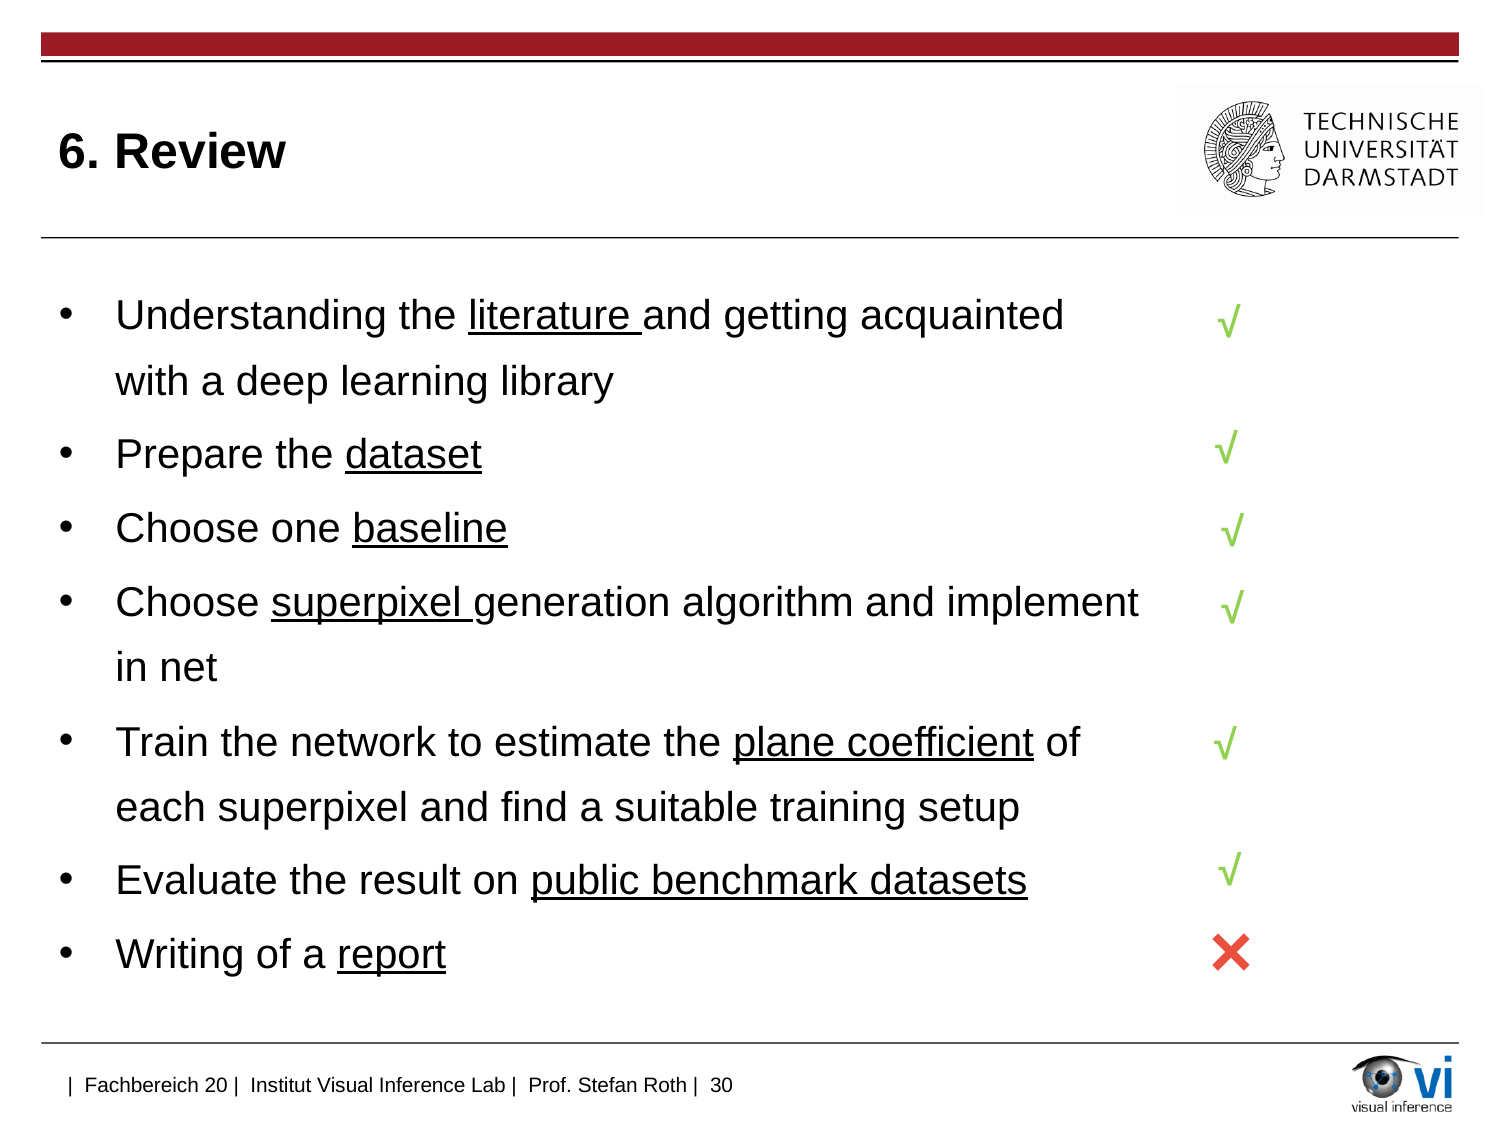

# 6. Review
Understanding the literature and getting acquainted with a deep learning library
Prepare the dataset
Choose one baseline
Choose superpixel generation algorithm and implement in net
Train the network to estimate the plane coefficient of each superpixel and find a suitable training setup
Evaluate the result on public benchmark datasets
Writing of a report
√
√
√
√
√

√
×